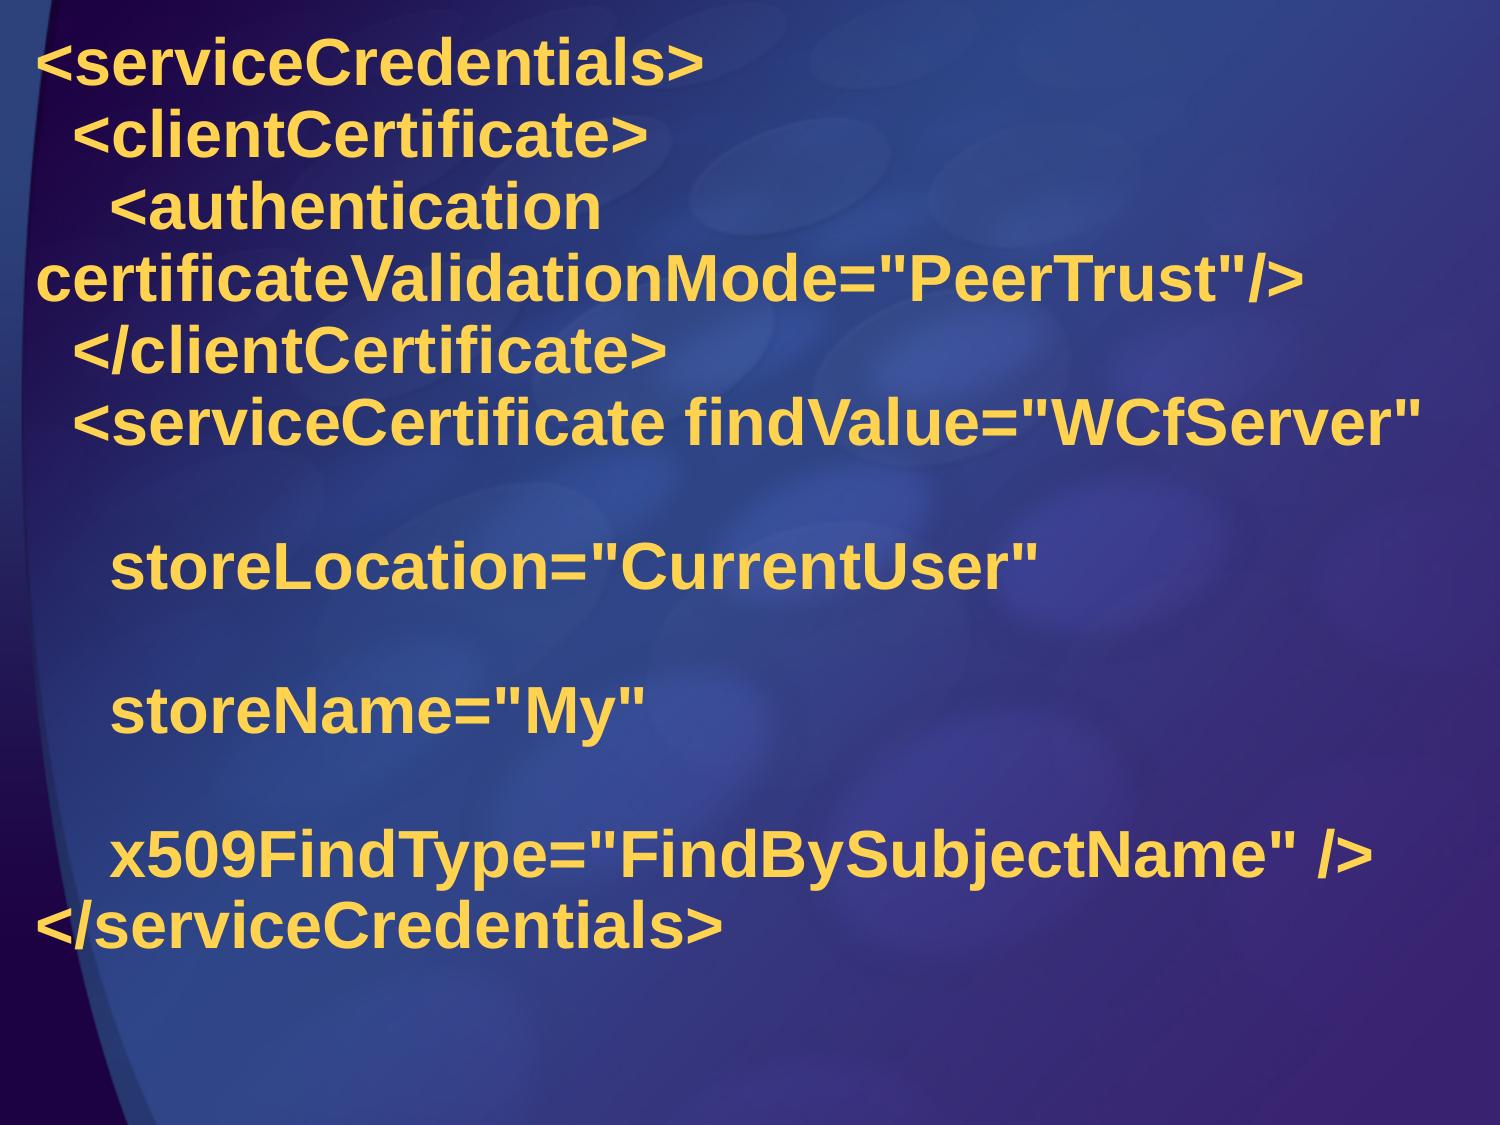

# <serviceCredentials> <clientCertificate> <authentication certificateValidationMode="PeerTrust"/> </clientCertificate> <serviceCertificate findValue="WCfServer" storeLocation="CurrentUser" storeName="My" x509FindType="FindBySubjectName" /> </serviceCredentials>